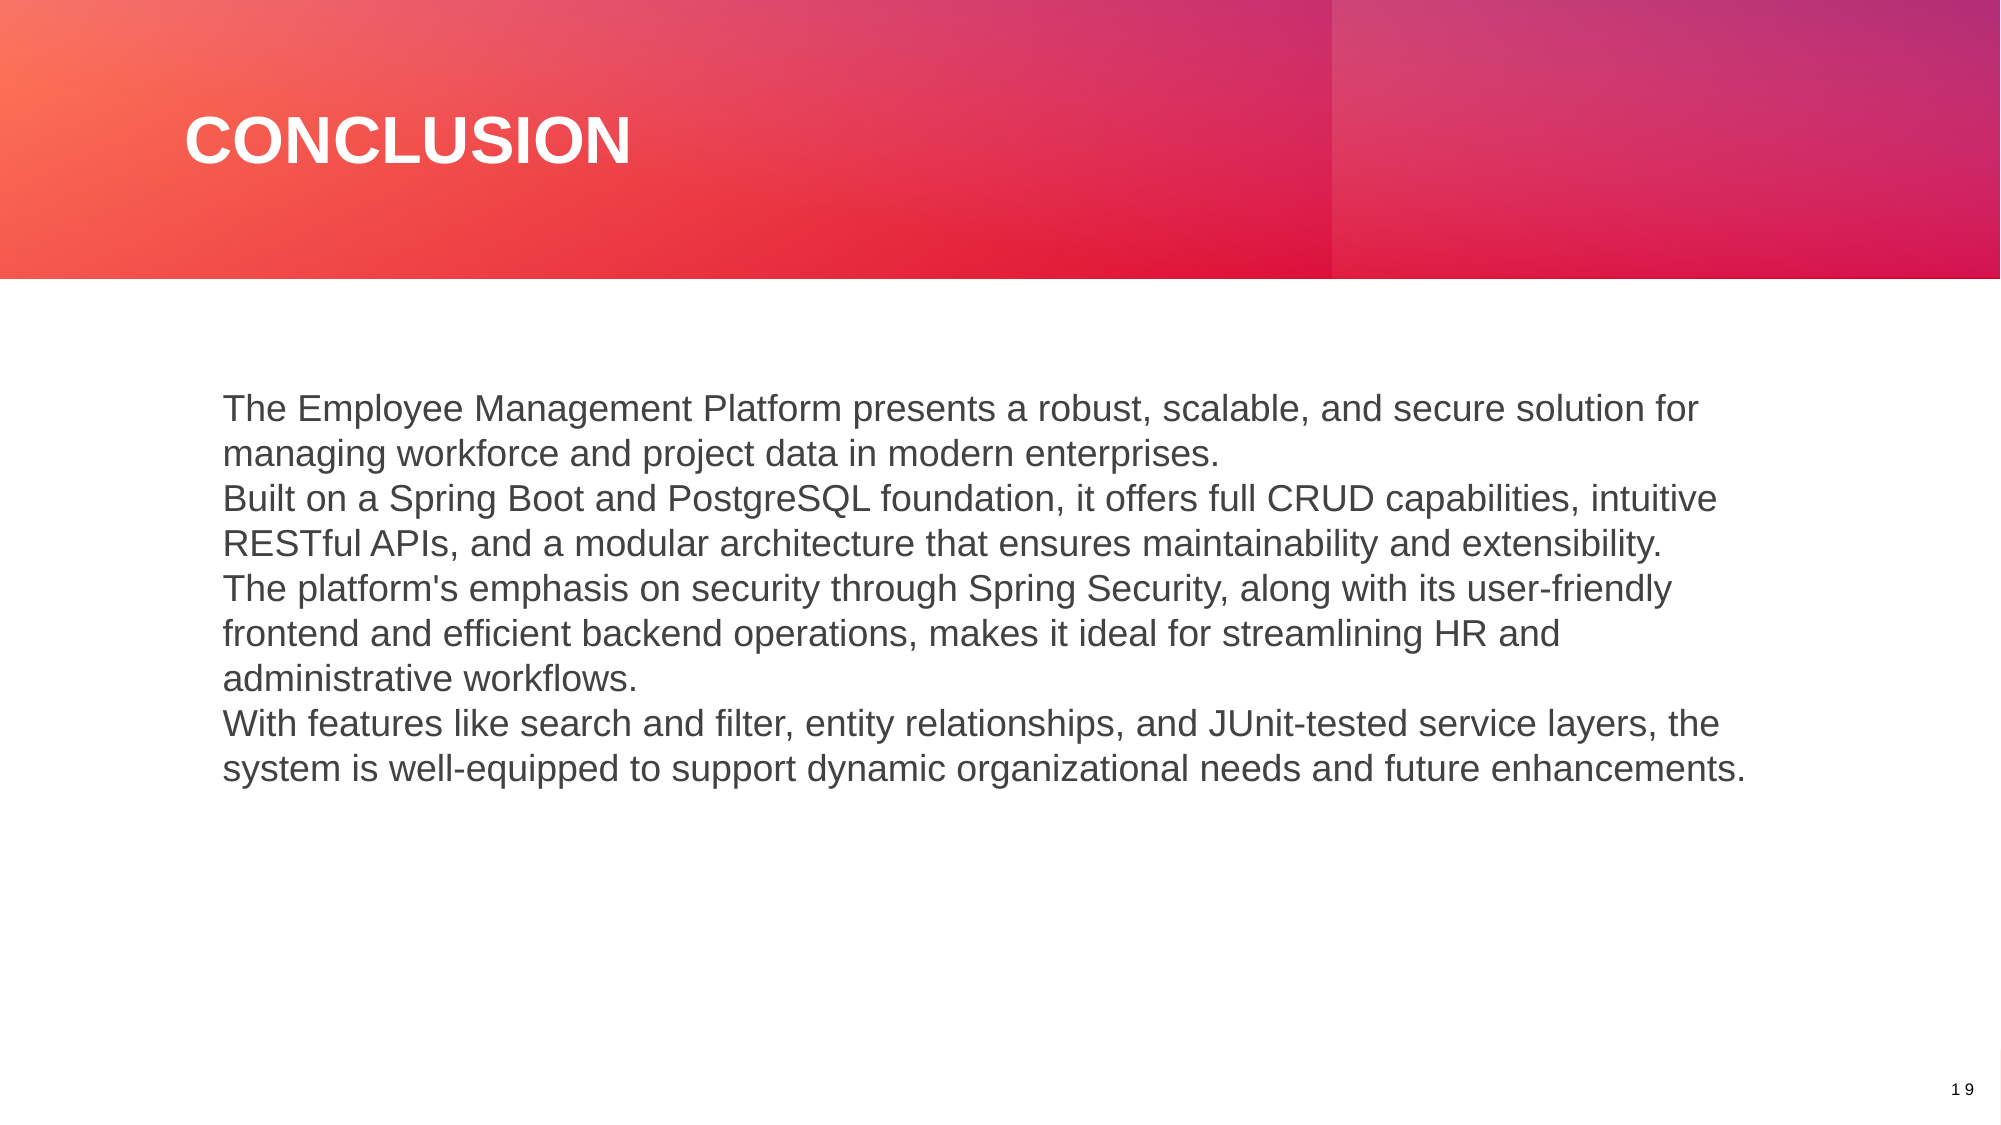

# CONCLUSION
The Employee Management Platform presents a robust, scalable, and secure solution for managing workforce and project data in modern enterprises.
Built on a Spring Boot and PostgreSQL foundation, it offers full CRUD capabilities, intuitive RESTful APIs, and a modular architecture that ensures maintainability and extensibility.
The platform's emphasis on security through Spring Security, along with its user-friendly frontend and efficient backend operations, makes it ideal for streamlining HR and administrative workflows.
With features like search and filter, entity relationships, and JUnit-tested service layers, the system is well-equipped to support dynamic organizational needs and future enhancements.
19